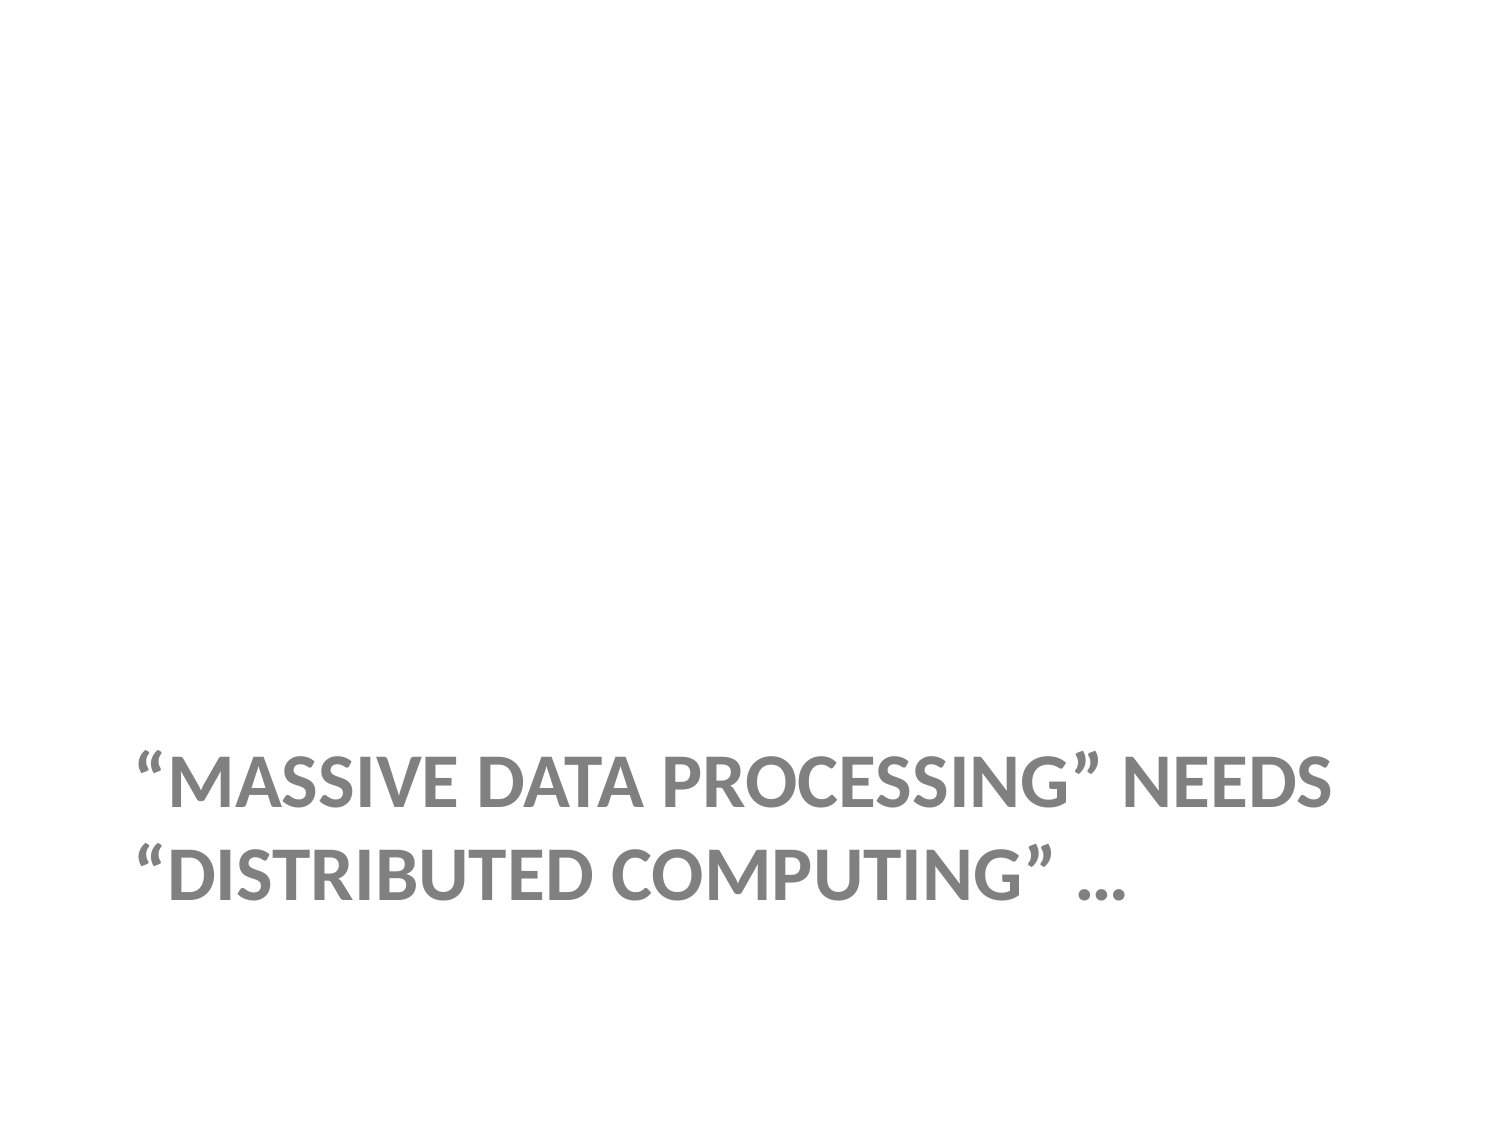

# “MASSIVE DATA PROCESSING” NEEDS “DISTRIBUTED COMPUTING” …